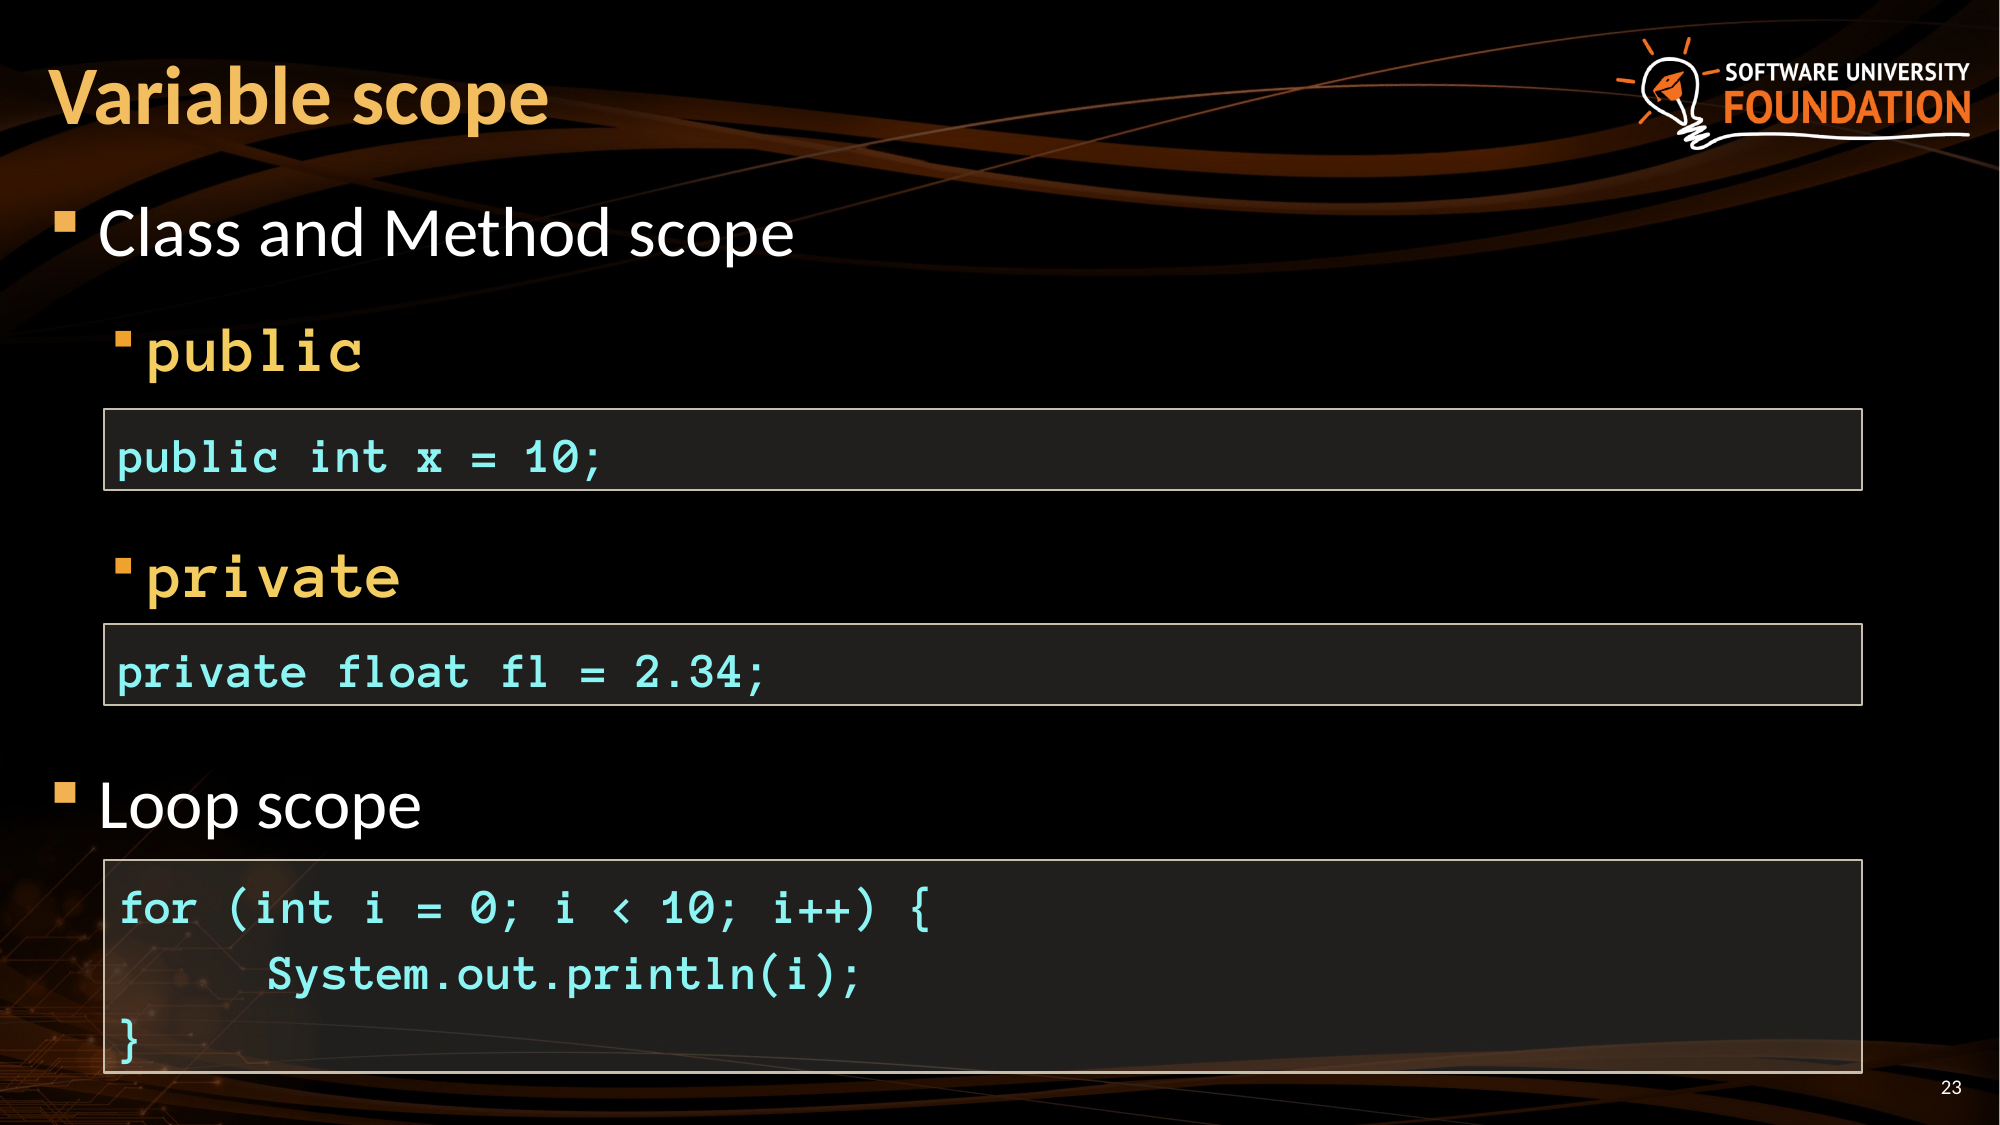

# Variable scope
Class and Method scope
public

private

Loop scope
public int x = 10;
private float fl = 2.34;
for (int i = 0; i < 10; i++) {
	System.out.println(i);
}
23